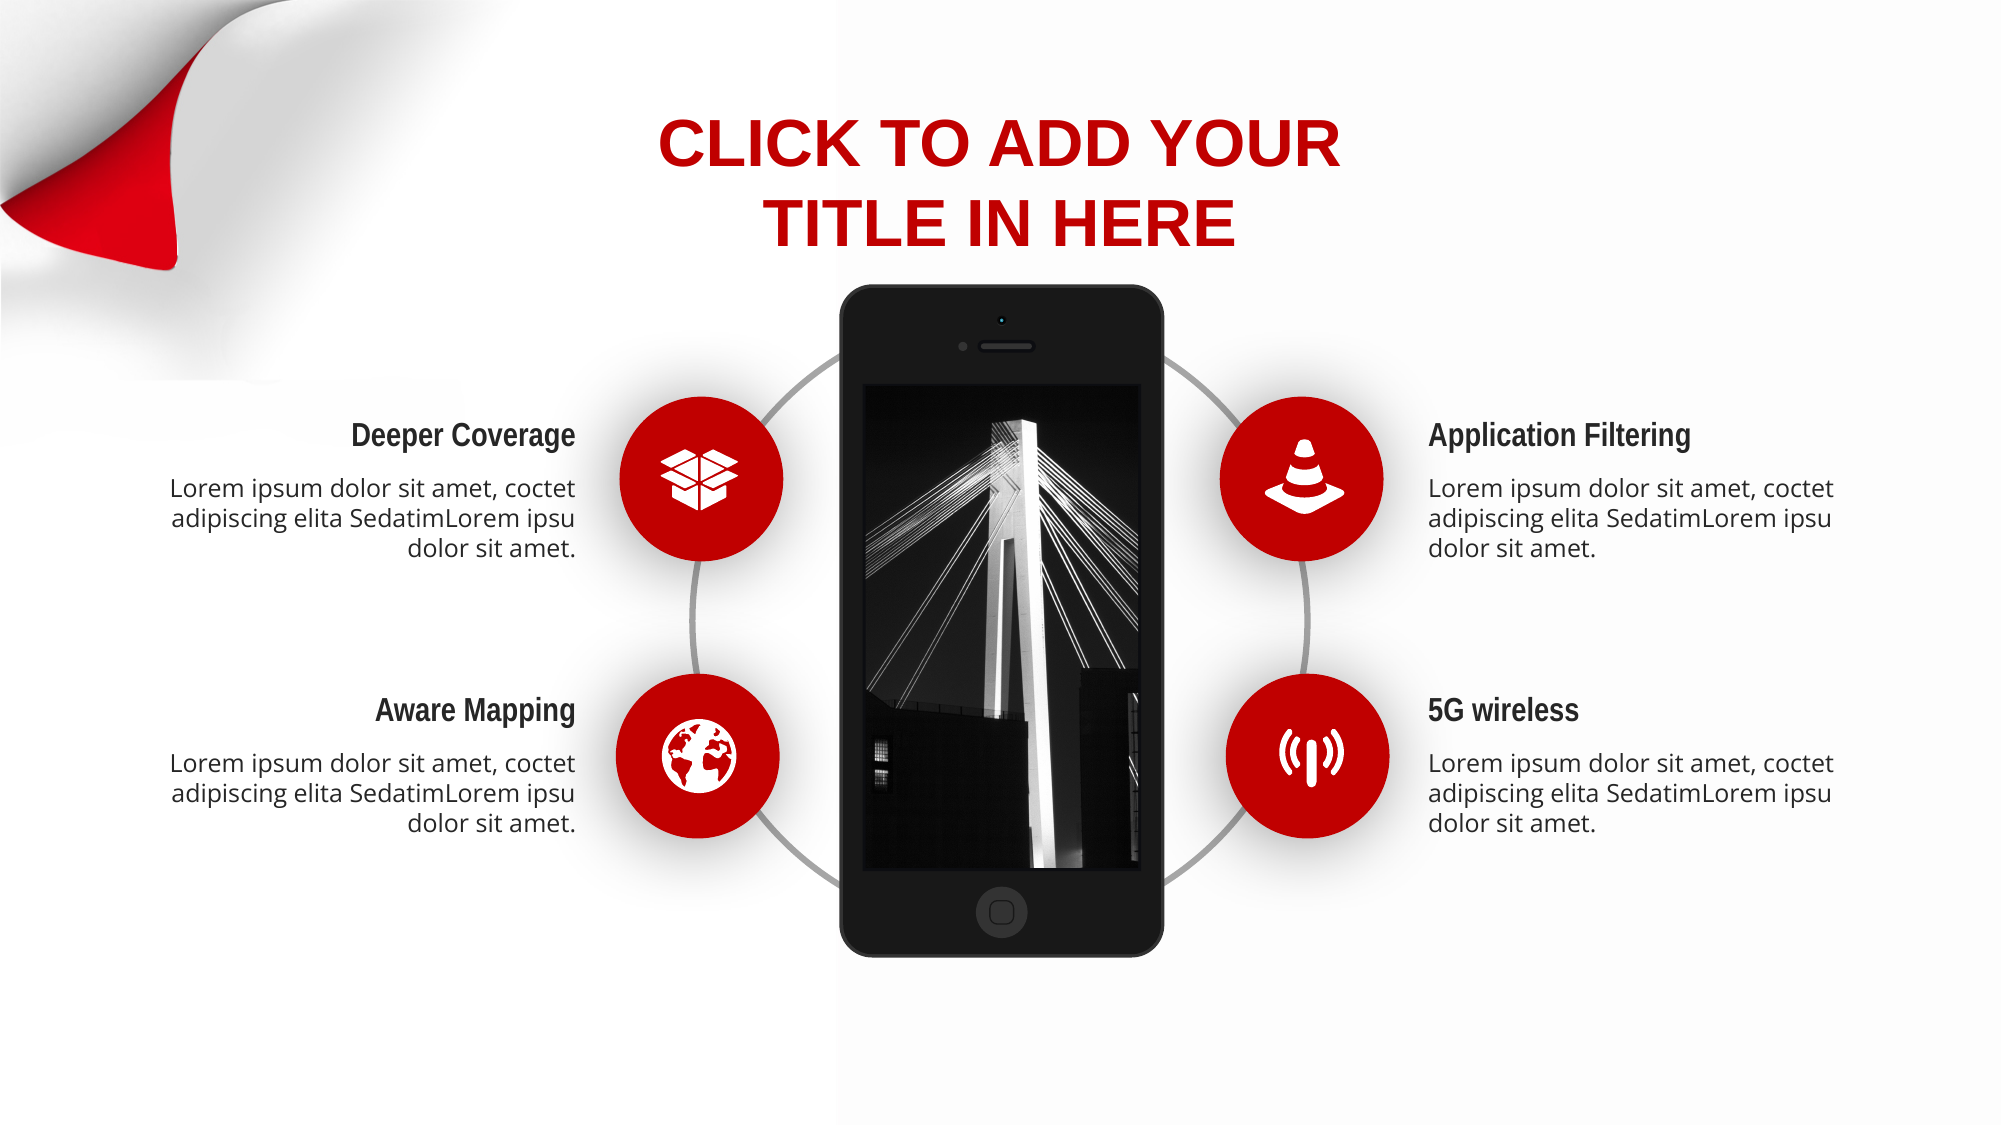

CLICK TO ADD YOUR TITLE IN HERE

Application Filtering
Lorem ipsum dolor sit amet, coctet adipiscing elita SedatimLorem ipsu dolor sit amet.
Deeper Coverage
Lorem ipsum dolor sit amet, coctet adipiscing elita SedatimLorem ipsu dolor sit amet.

Aware Mapping
Lorem ipsum dolor sit amet, coctet adipiscing elita SedatimLorem ipsu dolor sit amet.
5G wireless
Lorem ipsum dolor sit amet, coctet adipiscing elita SedatimLorem ipsu dolor sit amet.